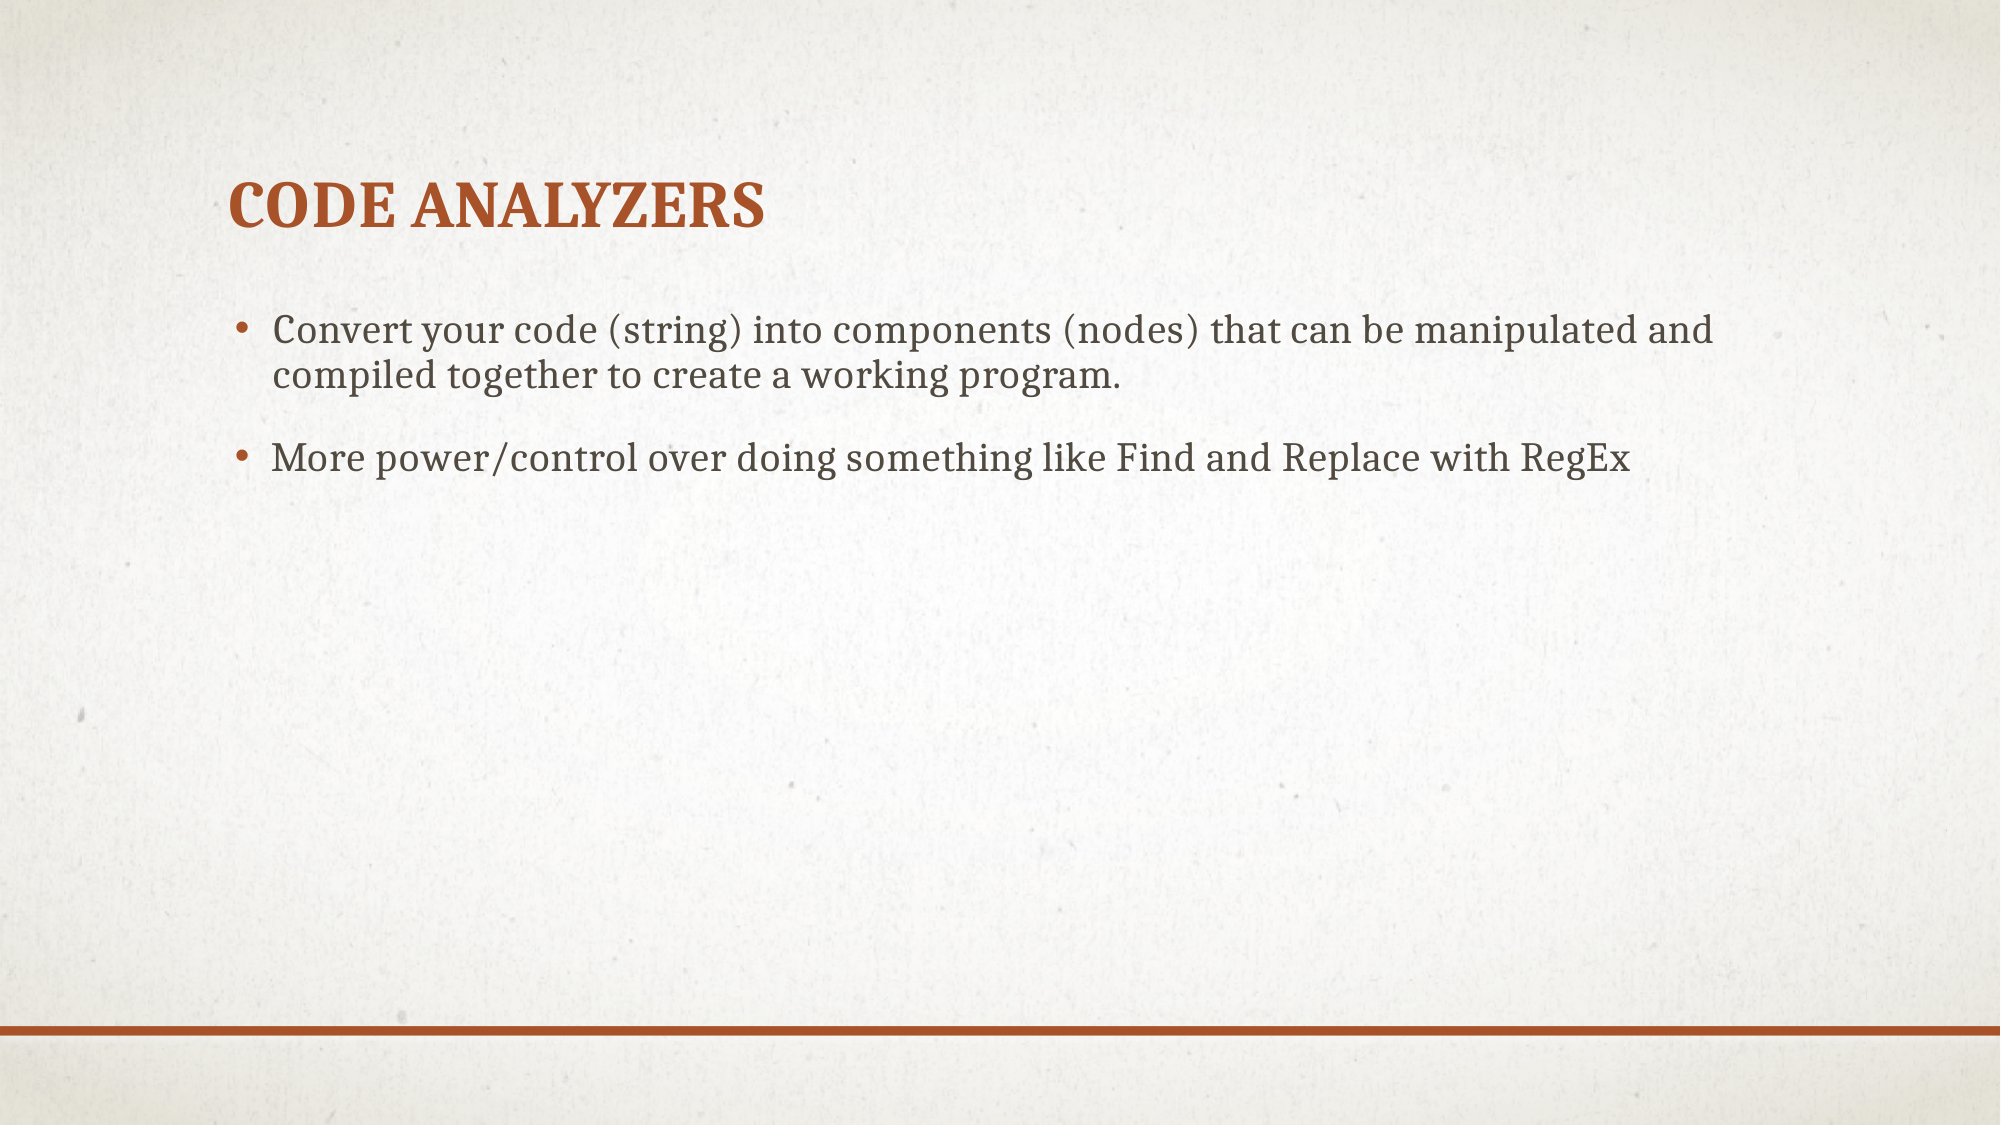

# Code Analyzers
Convert your code (string) into components (nodes) that can be manipulated and compiled together to create a working program.
More power/control over doing something like Find and Replace with RegEx